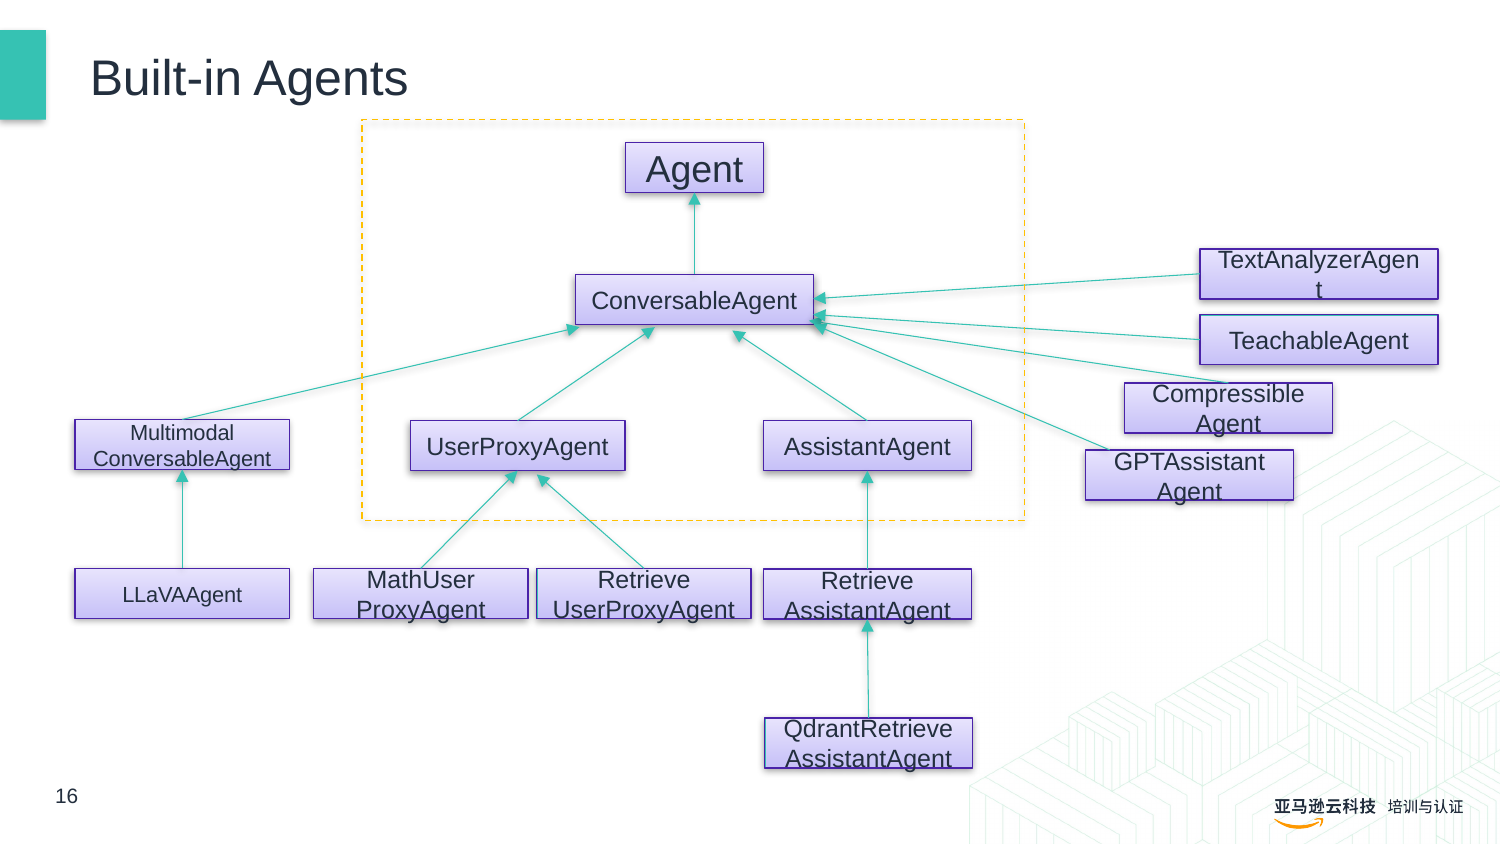

# Built-in Agents

Agent
TextAnalyzerAgent
ConversableAgent
TeachableAgent
Compressible
Agent
Multimodal
ConversableAgent
UserProxyAgent
AssistantAgent
GPTAssistant
Agent
LLaVAAgent
MathUser
ProxyAgent
Retrieve
UserProxyAgent
Retrieve
AssistantAgent
QdrantRetrieve
AssistantAgent